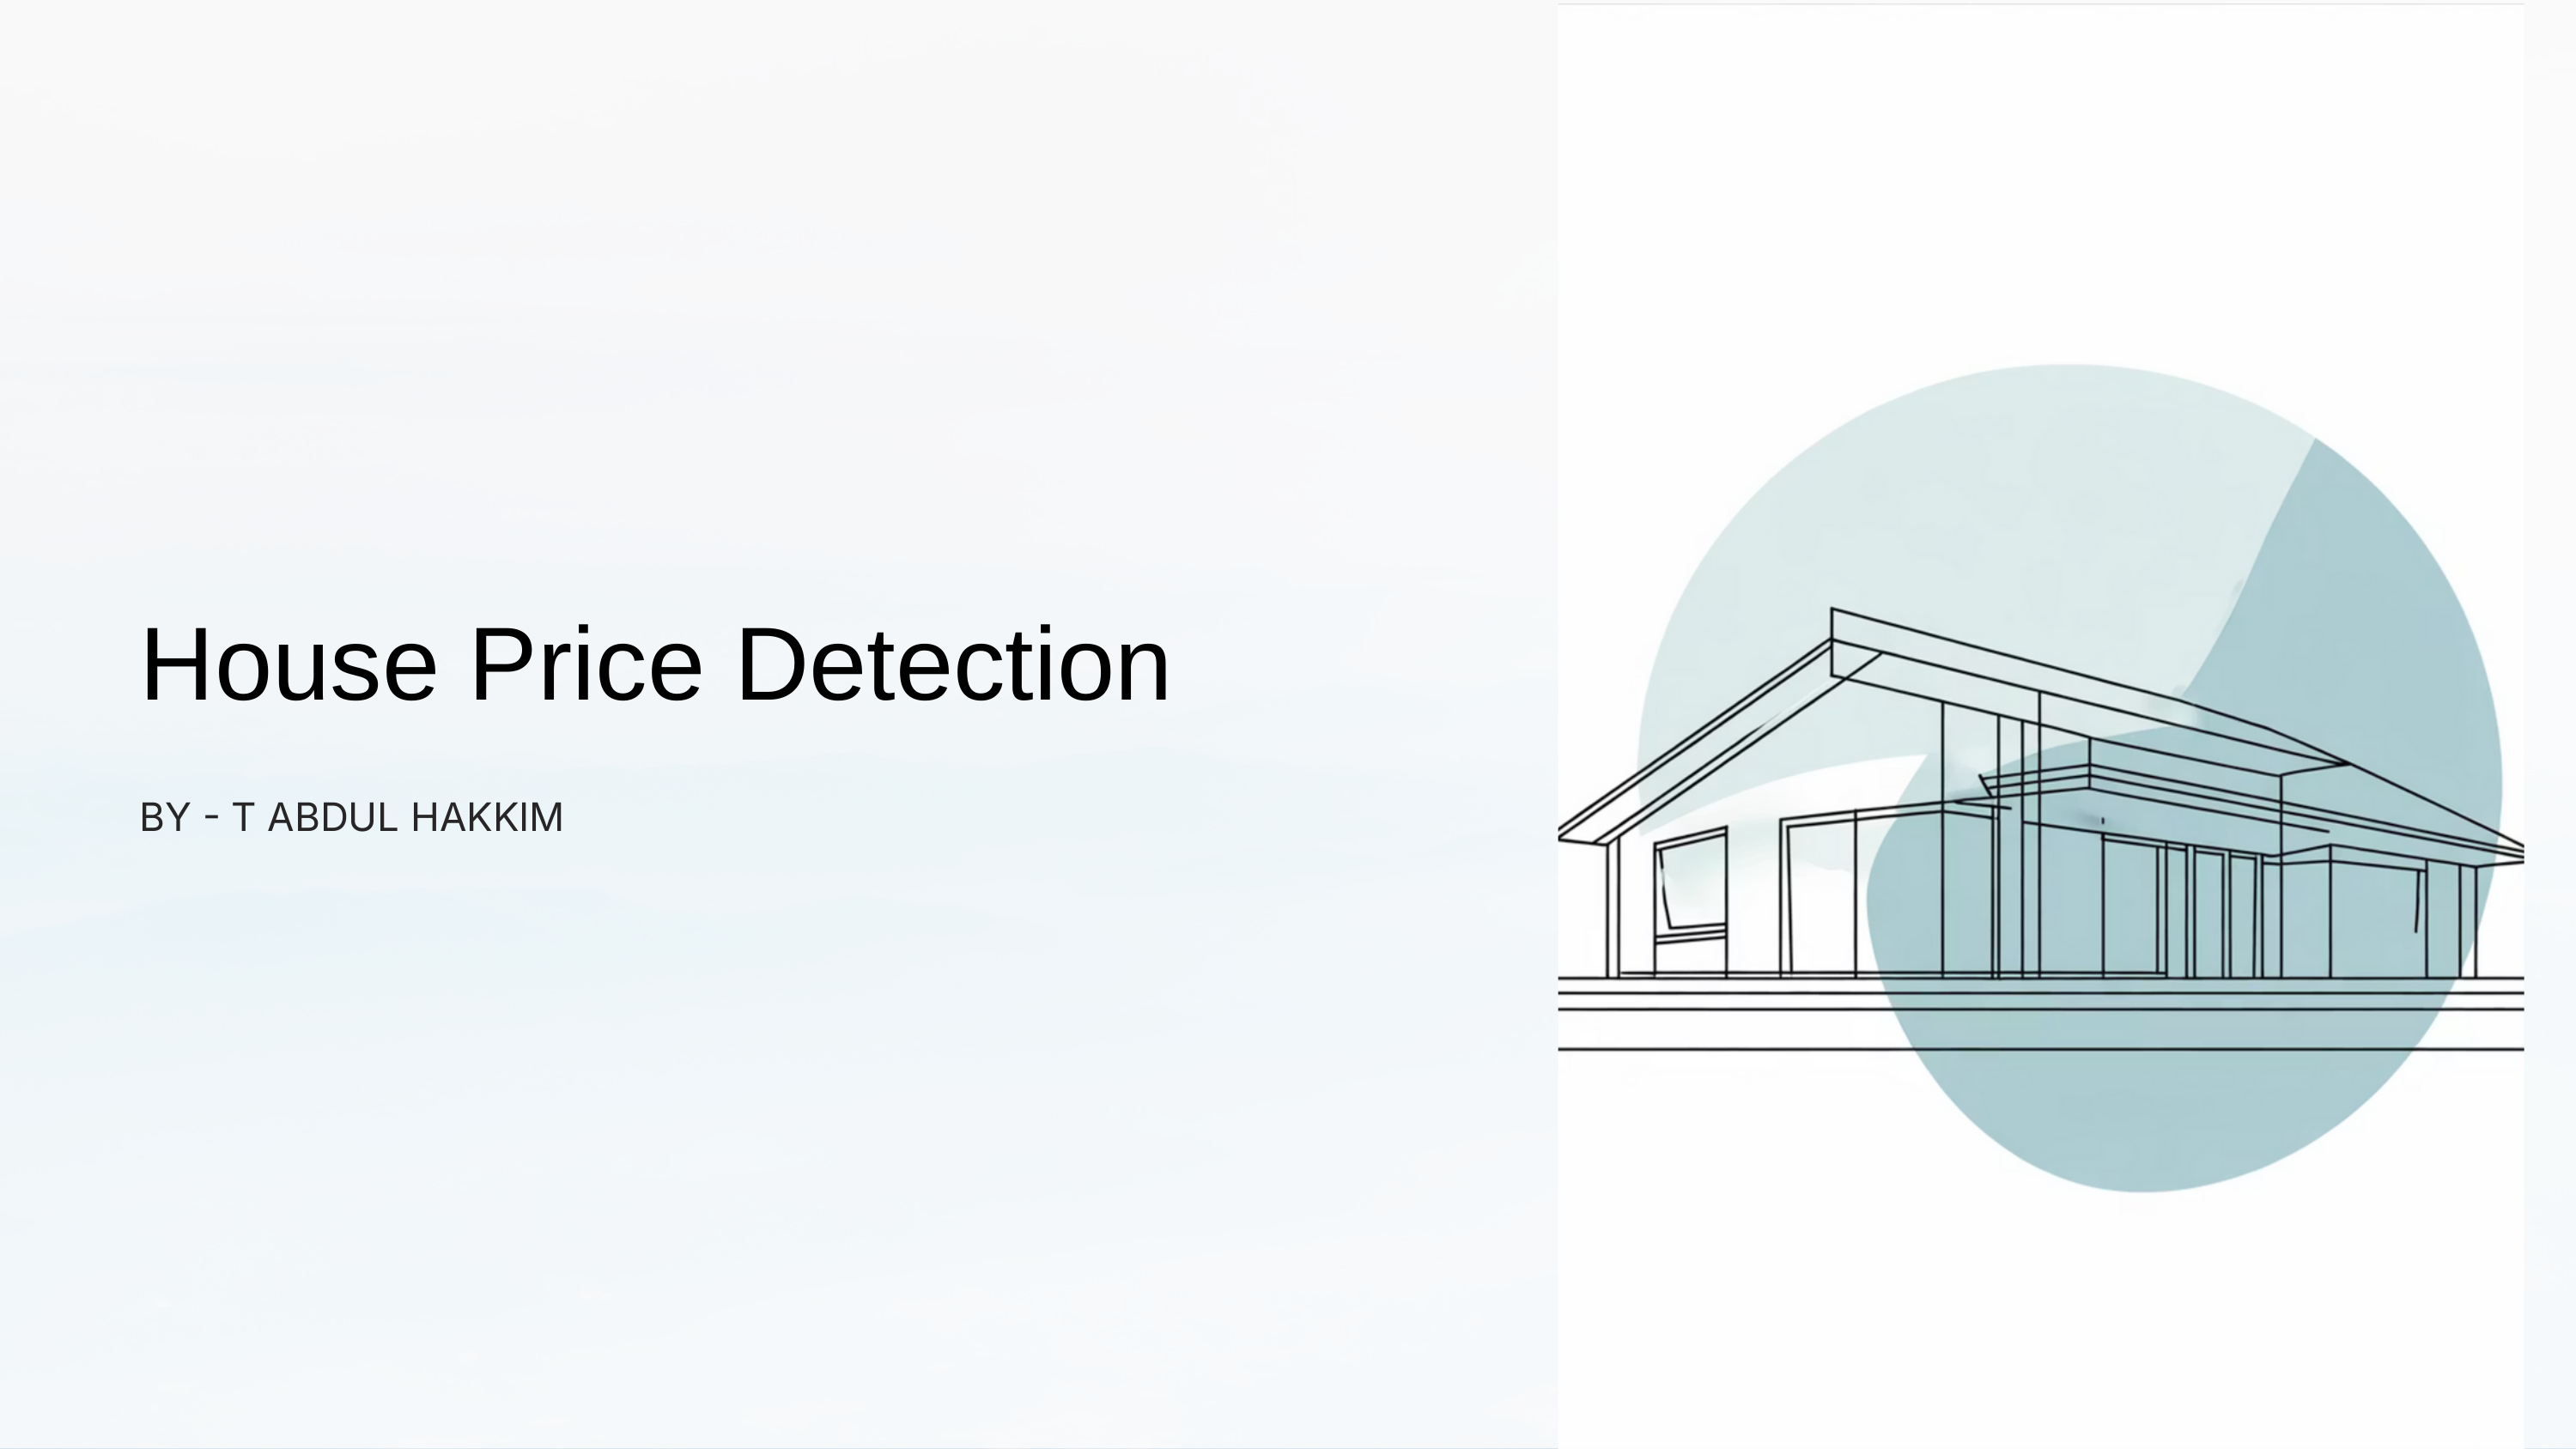

House Price Detection
BY - T ABDUL HAKKIM